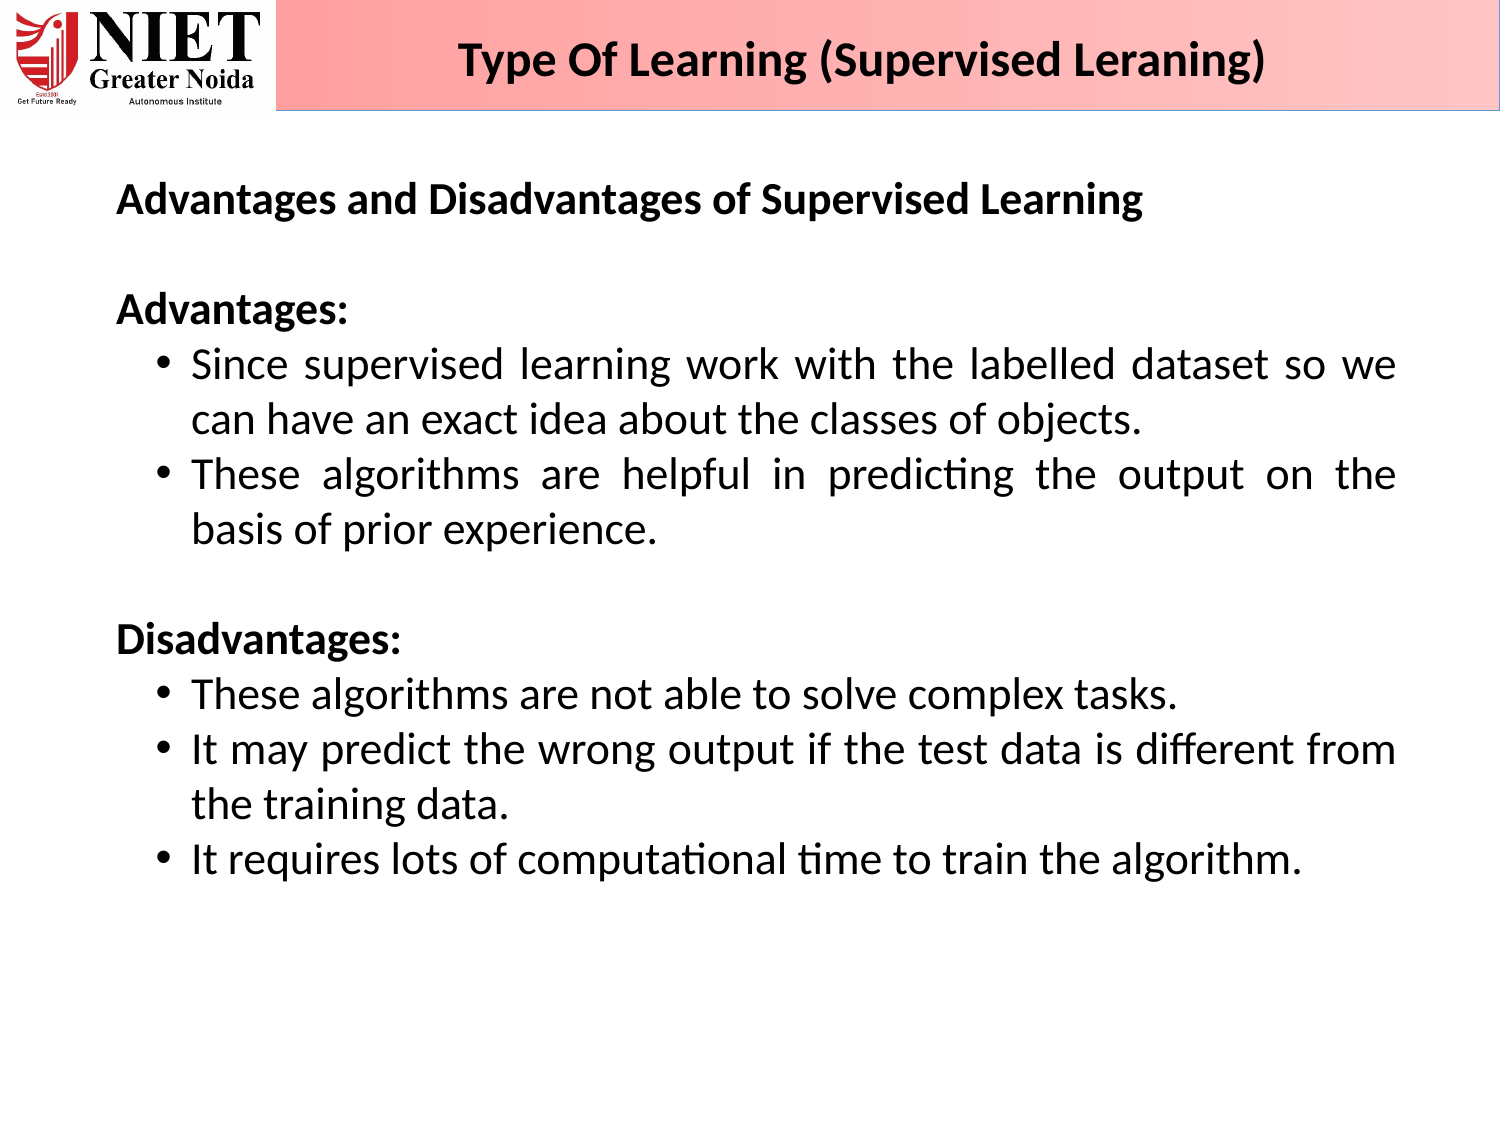

Type Of Learning (Supervised Leraning)
Advantages and Disadvantages of Supervised Learning

Advantages:
Since supervised learning work with the labelled dataset so we can have an exact idea about the classes of objects.
These algorithms are helpful in predicting the output on the basis of prior experience.

Disadvantages:
These algorithms are not able to solve complex tasks.
It may predict the wrong output if the test data is different from the training data.
It requires lots of computational time to train the algorithm.